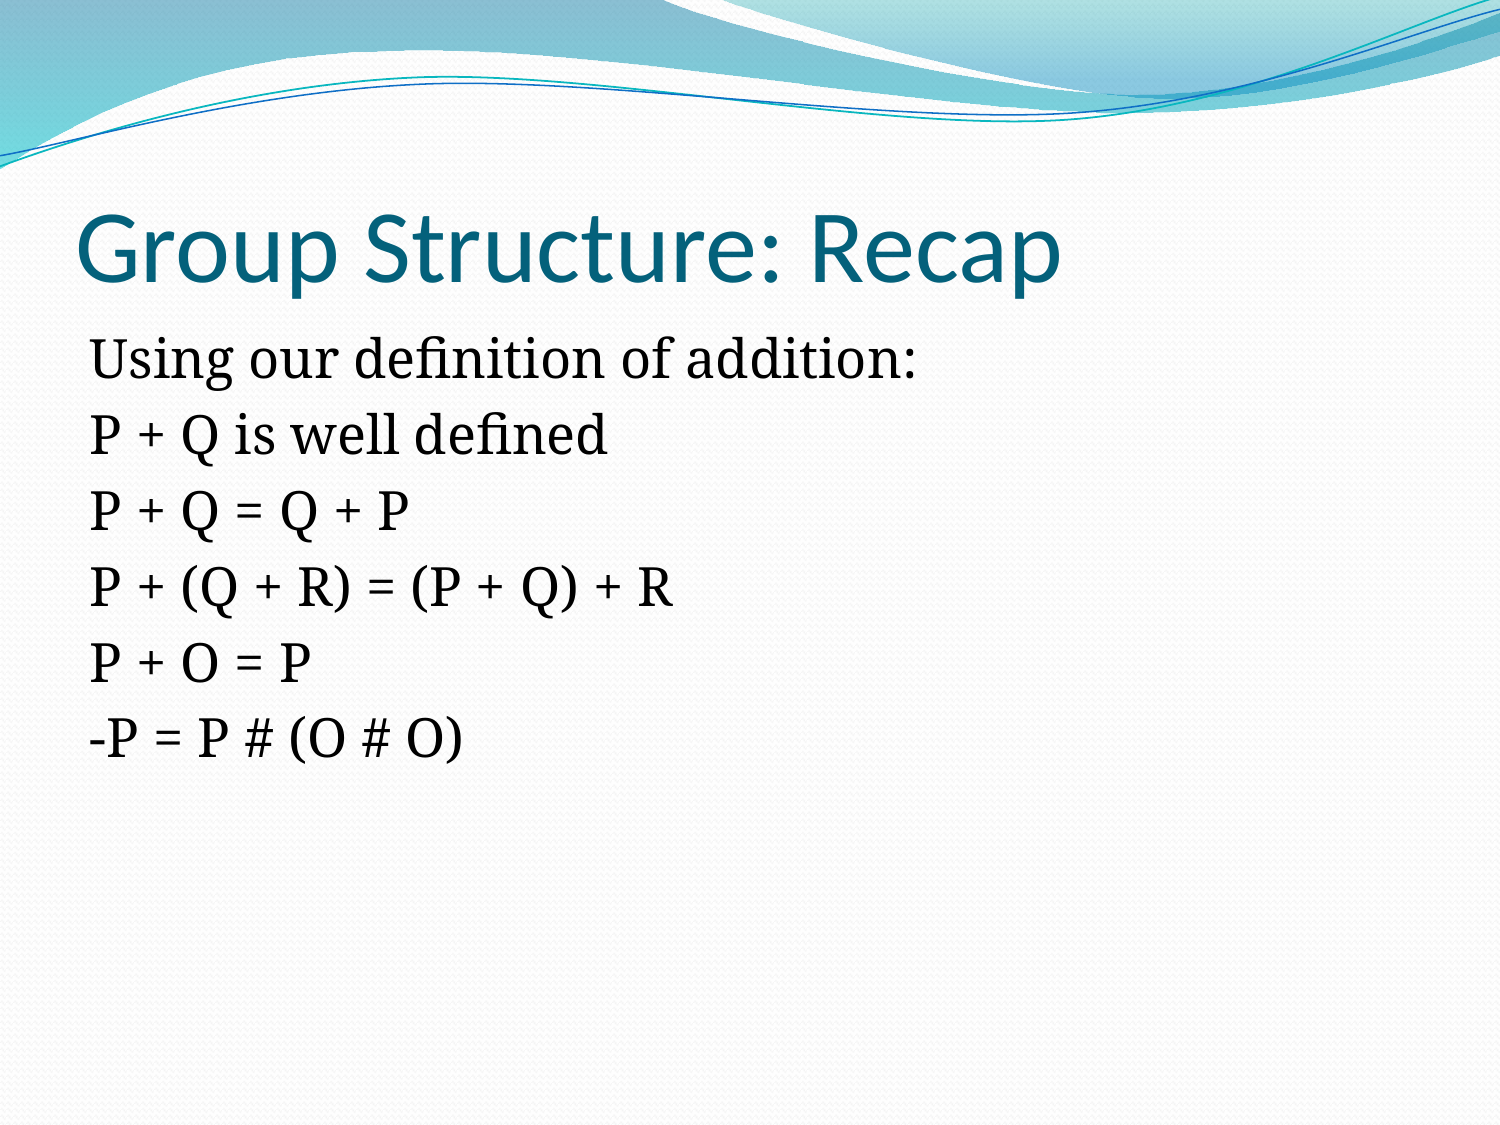

# Group Structure: Recap
Using our definition of addition:
P + Q is well defined
P + Q = Q + P
P + (Q + R) = (P + Q) + R
P + O = P
-P = P # (O # O)